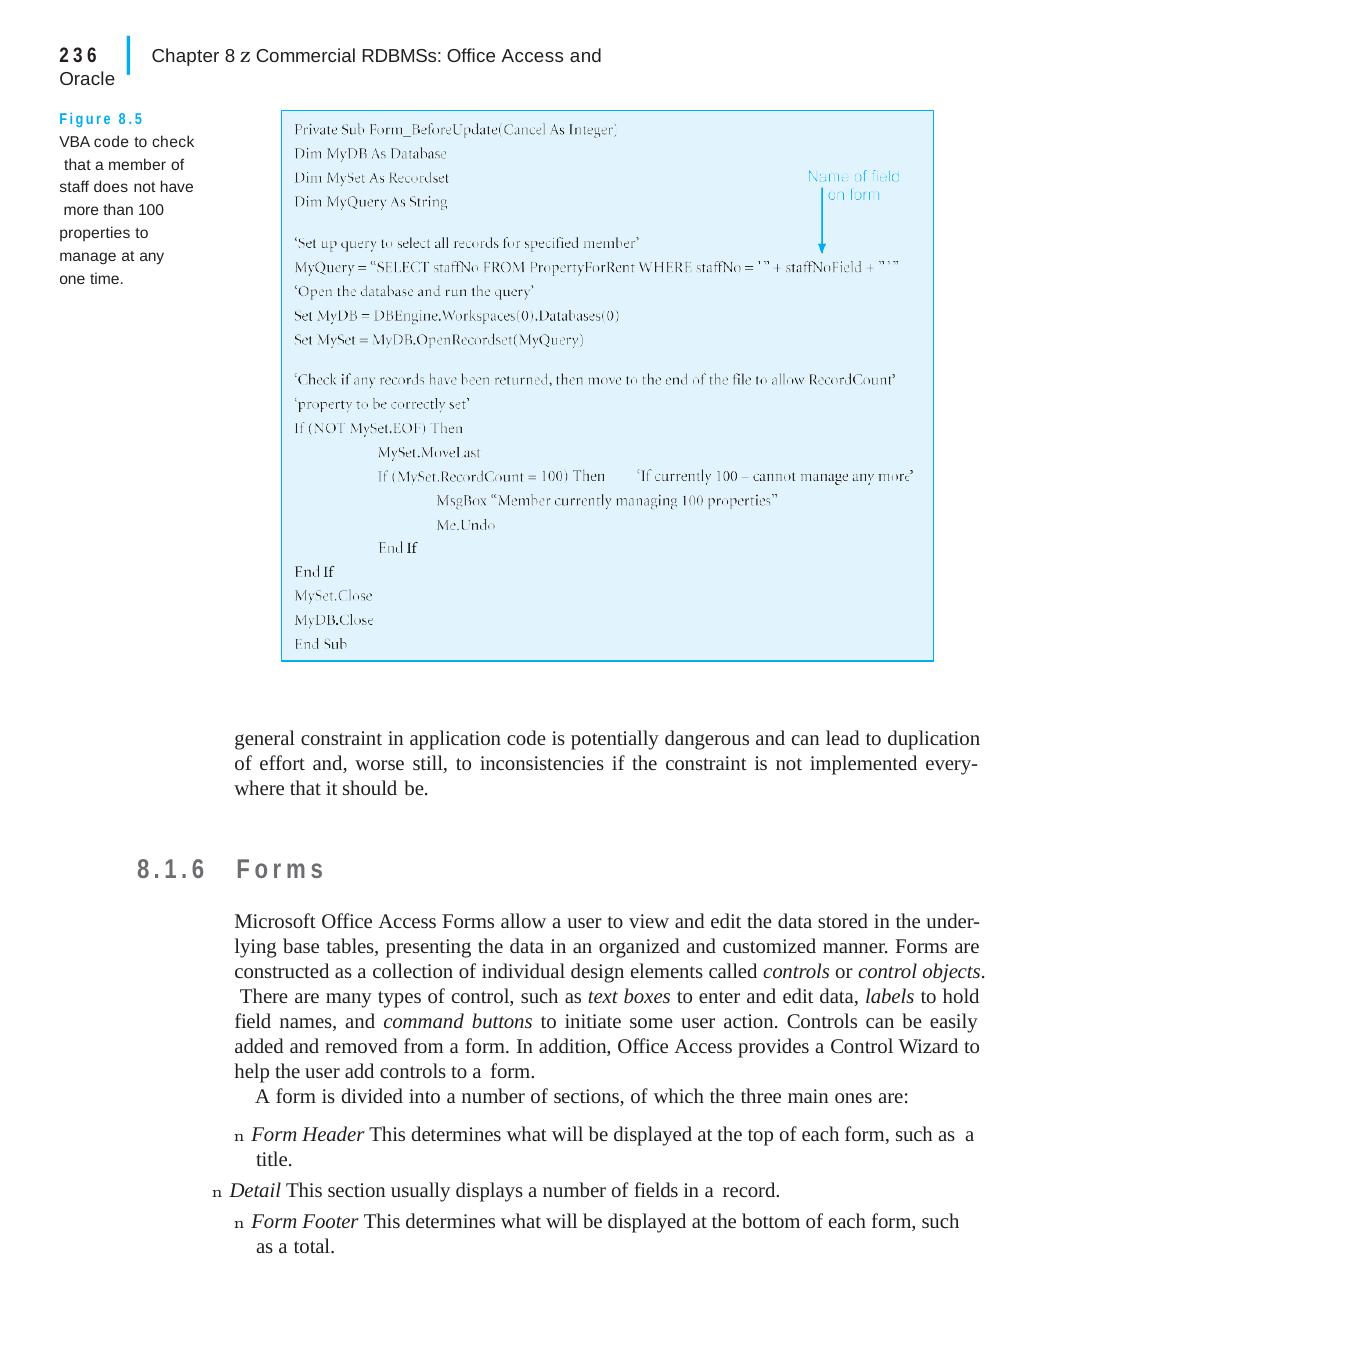

|
236	Chapter 8 z Commercial RDBMSs: Office Access and Oracle
Figure 8.5
VBA code to check  that a member of  staff does not have  more than 100  properties to  manage at any
one time.

general constraint in application code is potentially dangerous and can lead to duplication  of effort and, worse still, to inconsistencies if the constraint is not implemented every-  where that it should be.

8.1.6	Forms
Microsoft Office Access Forms allow a user to view and edit the data stored in the under-  lying base tables, presenting the data in an organized and customized manner. Forms are  constructed as a collection of individual design elements called controls or control objects.  There are many types of control, such as text boxes to enter and edit data, labels to hold  field names, and command buttons to initiate some user action. Controls can be easily  added and removed from a form. In addition, Office Access provides a Control Wizard to  help the user add controls to a form.
A form is divided into a number of sections, of which the three main ones are:
n Form Header This determines what will be displayed at the top of each form, such as  a title.
n Detail This section usually displays a number of fields in a record.
n Form Footer This determines what will be displayed at the bottom of each form, such  as a total.